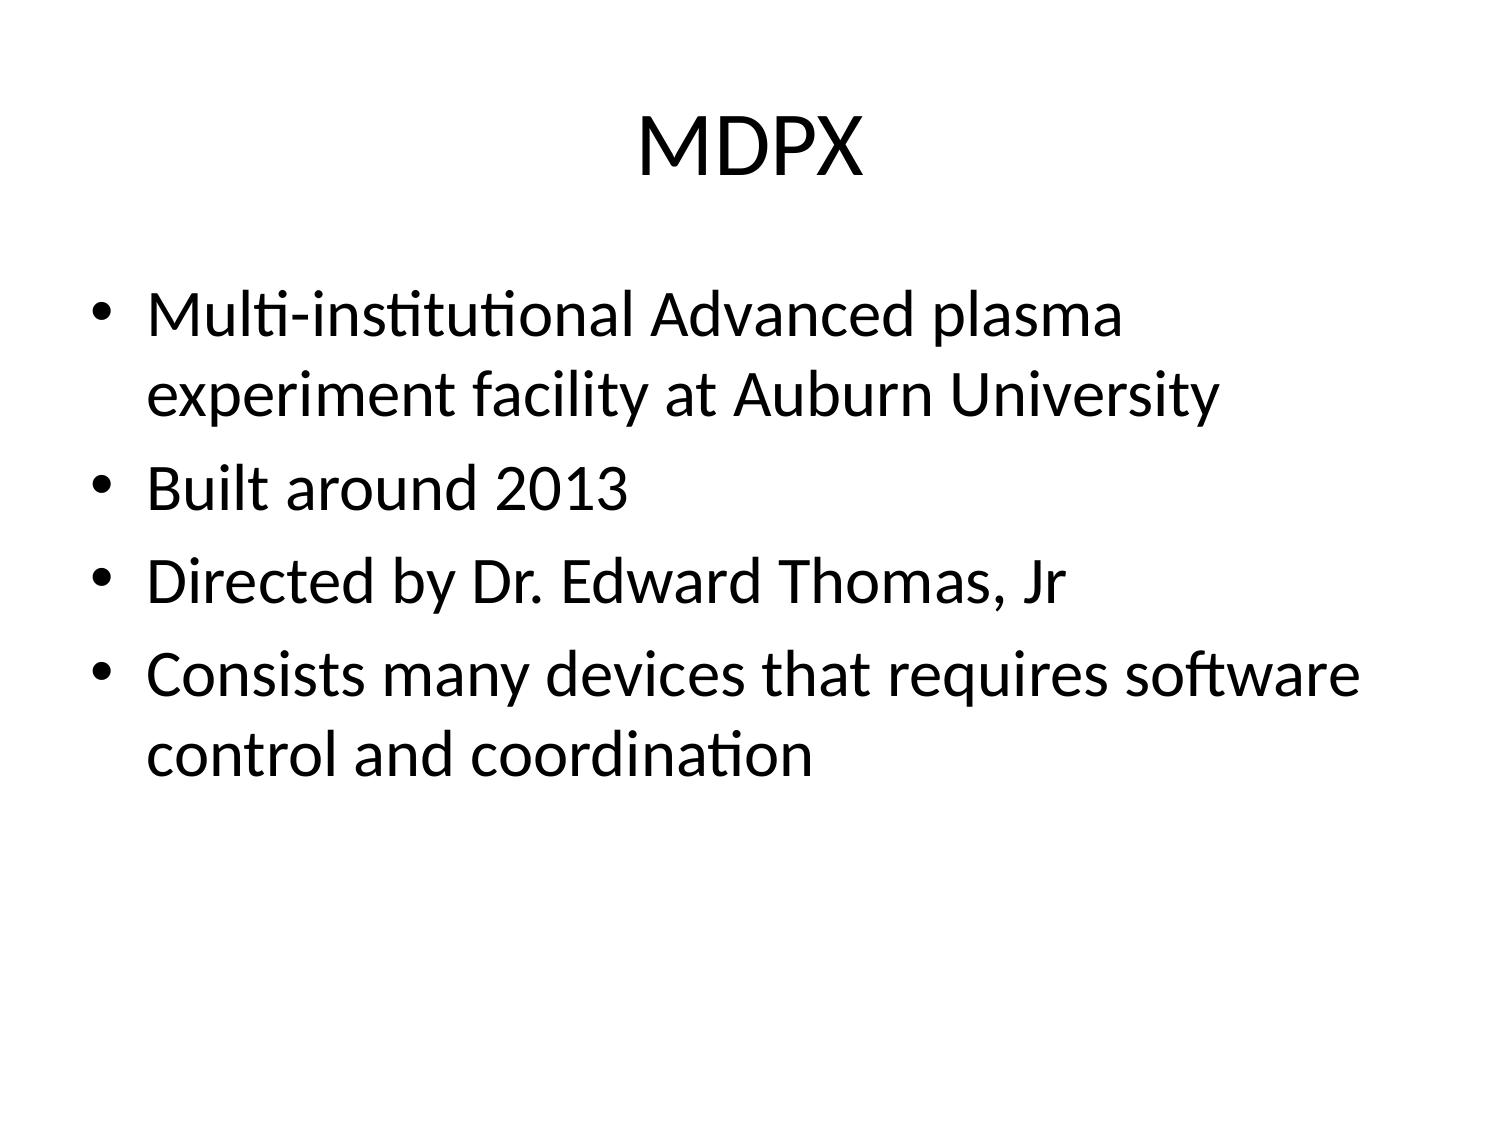

# MDPX
Multi-institutional Advanced plasma experiment facility at Auburn University
Built around 2013
Directed by Dr. Edward Thomas, Jr
Consists many devices that requires software control and coordination